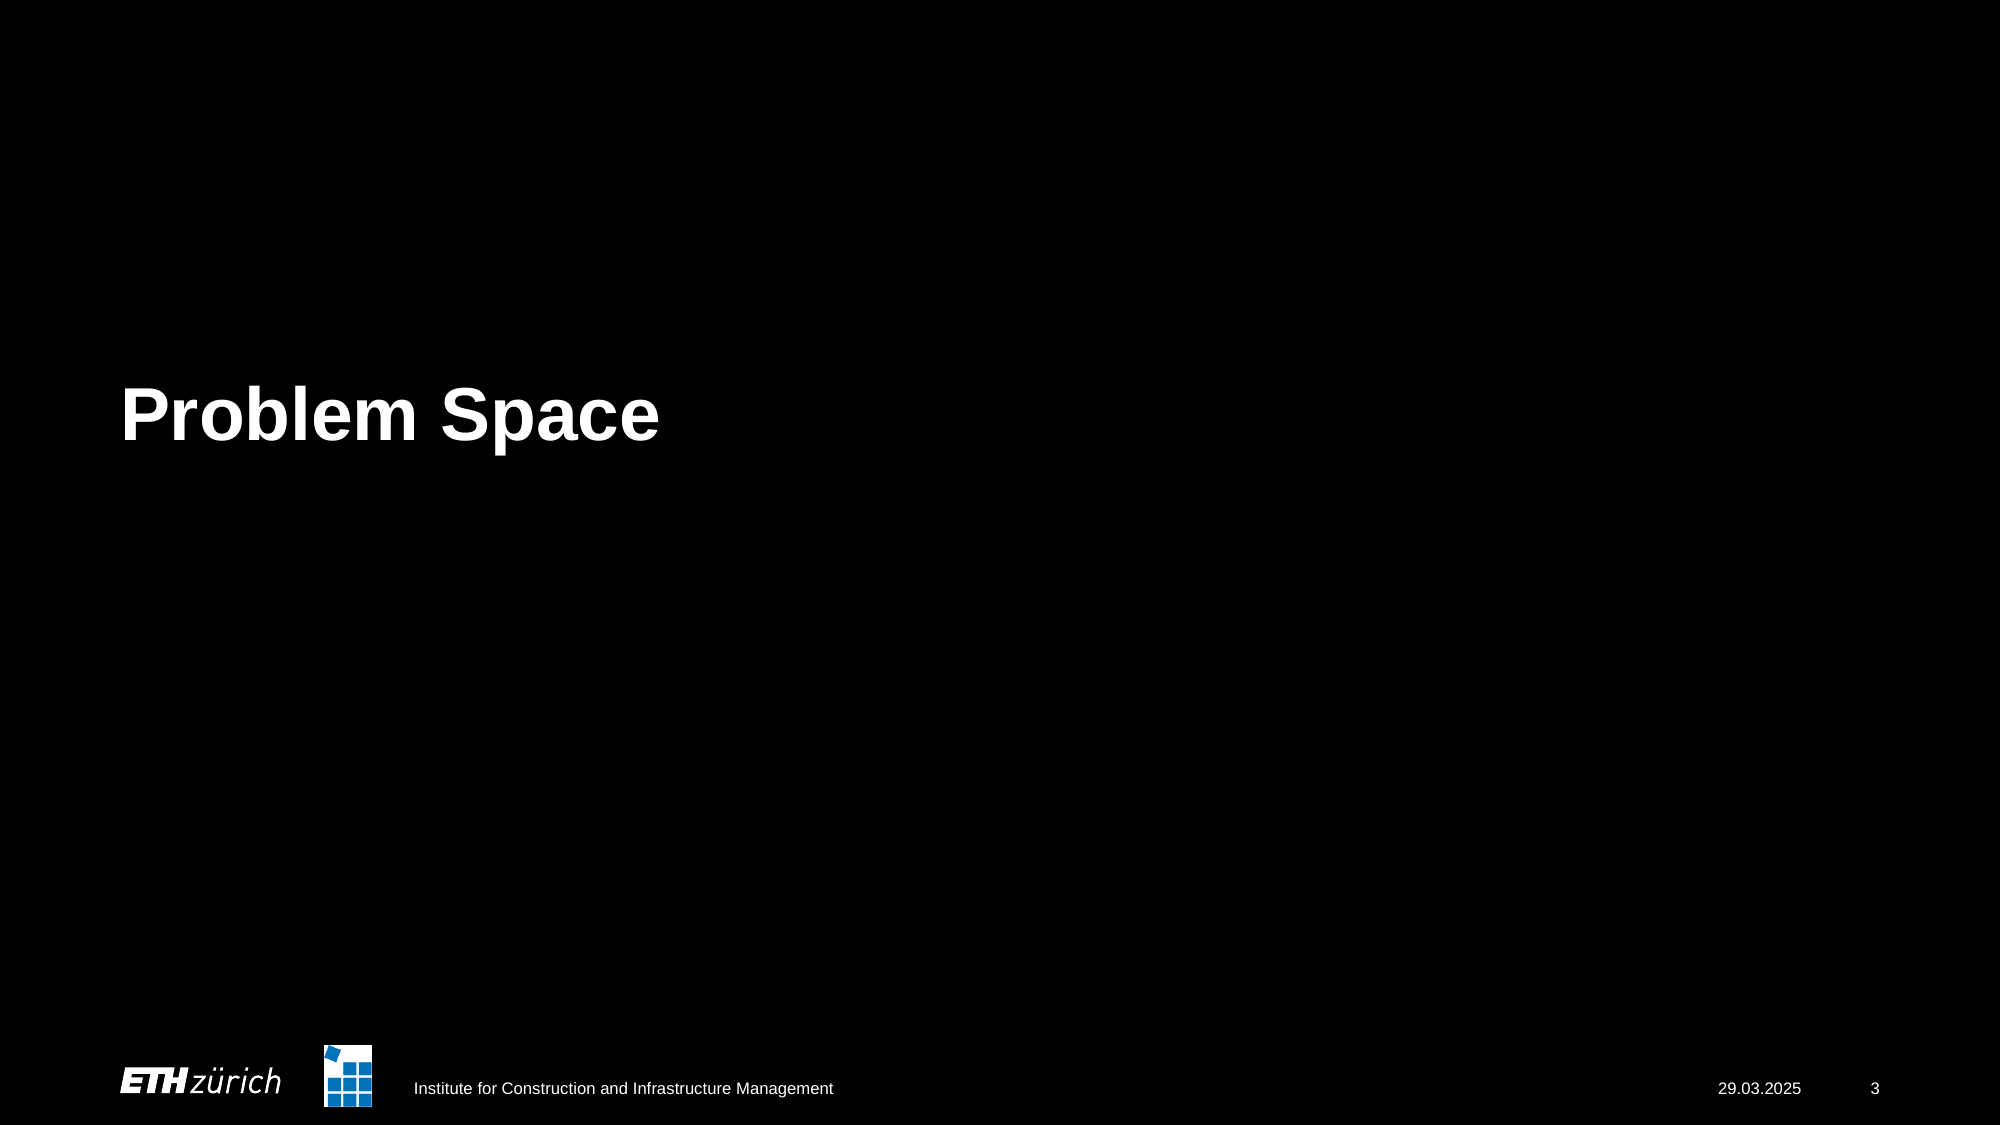

# Problem Space
Institute for Construction and Infrastructure Management
29.03.2025
3